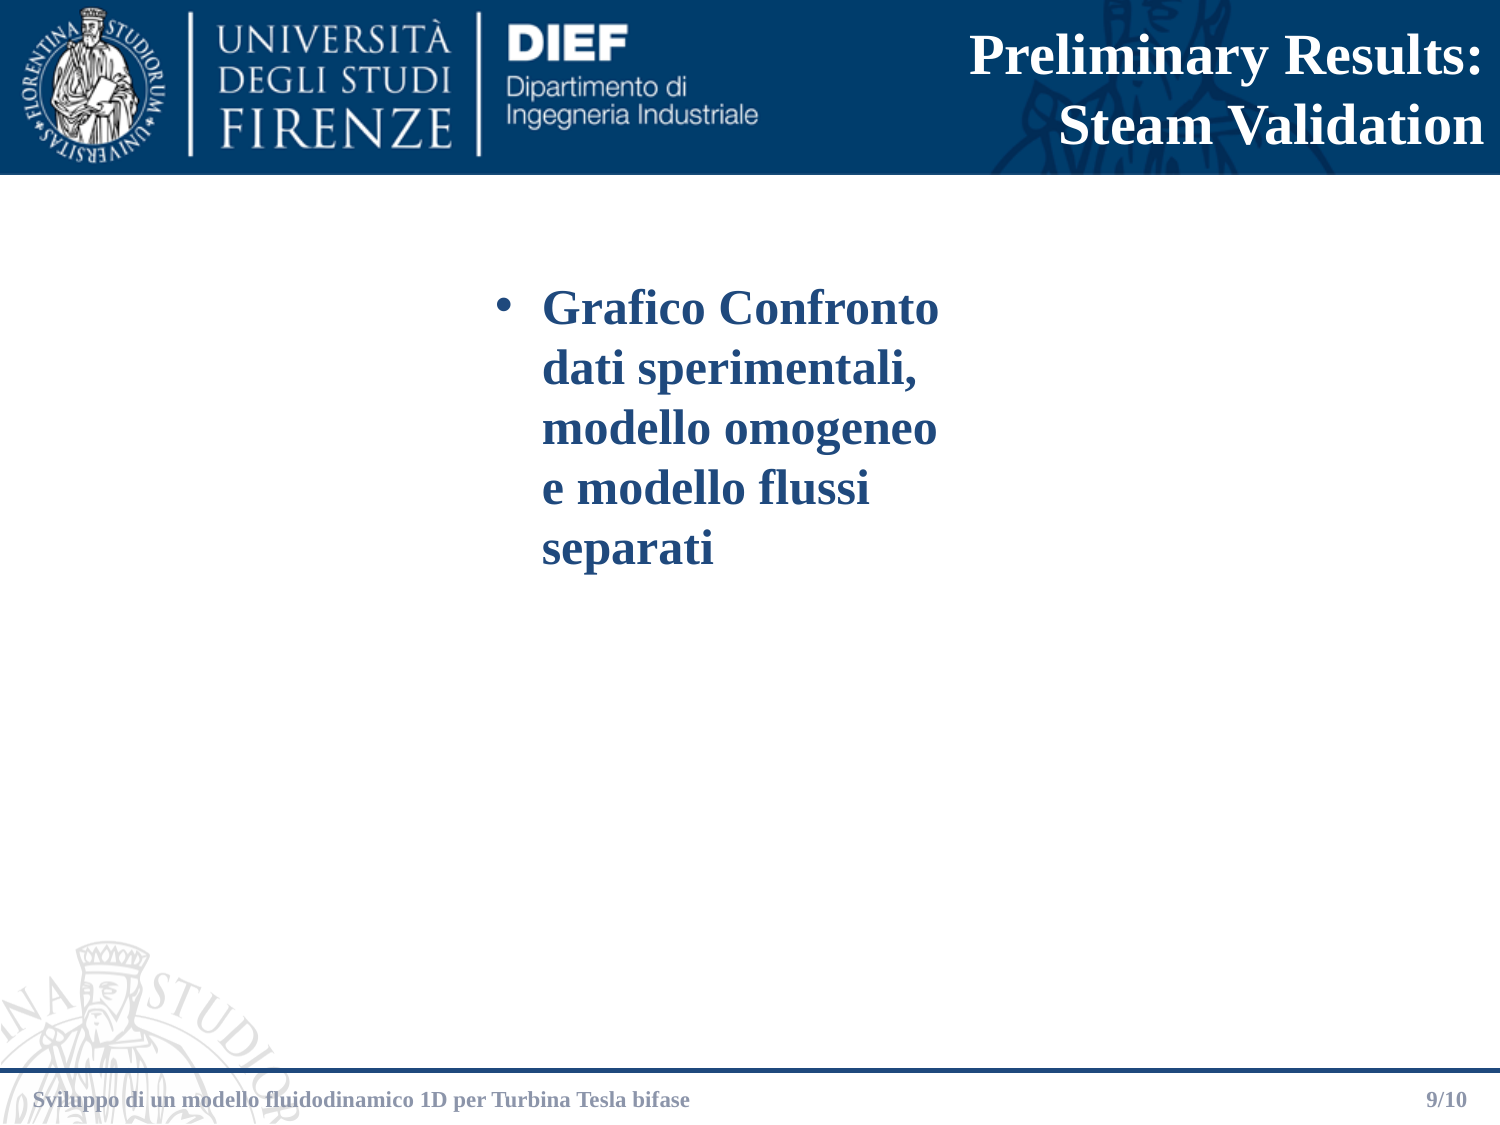

# Preliminary Results: Steam Validation
Grafico Confronto dati sperimentali, modello omogeneo e modello flussi separati
Sviluppo di un modello fluidodinamico 1D per Turbina Tesla bifase
9/10